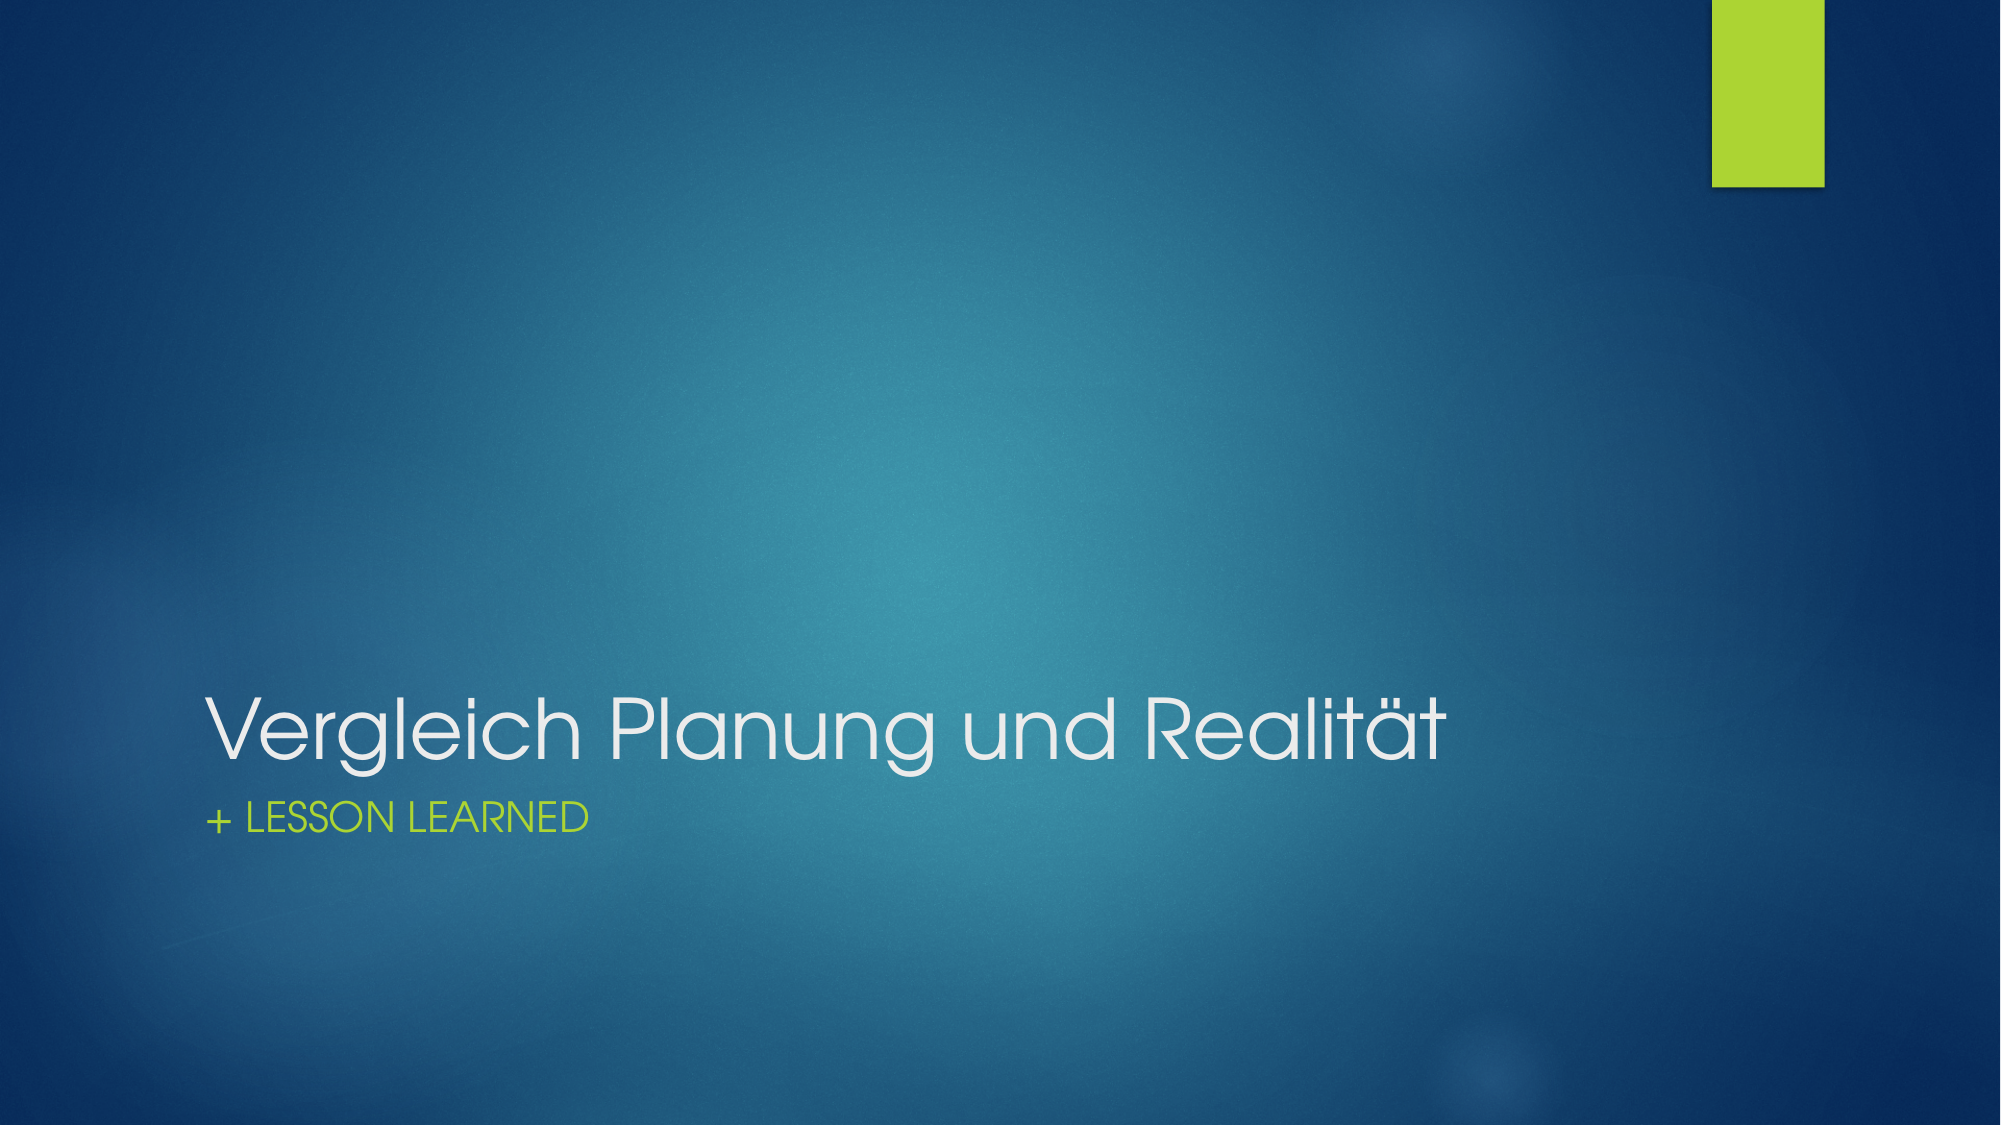

# Vergleich Planung und Realität
+ lesson learned